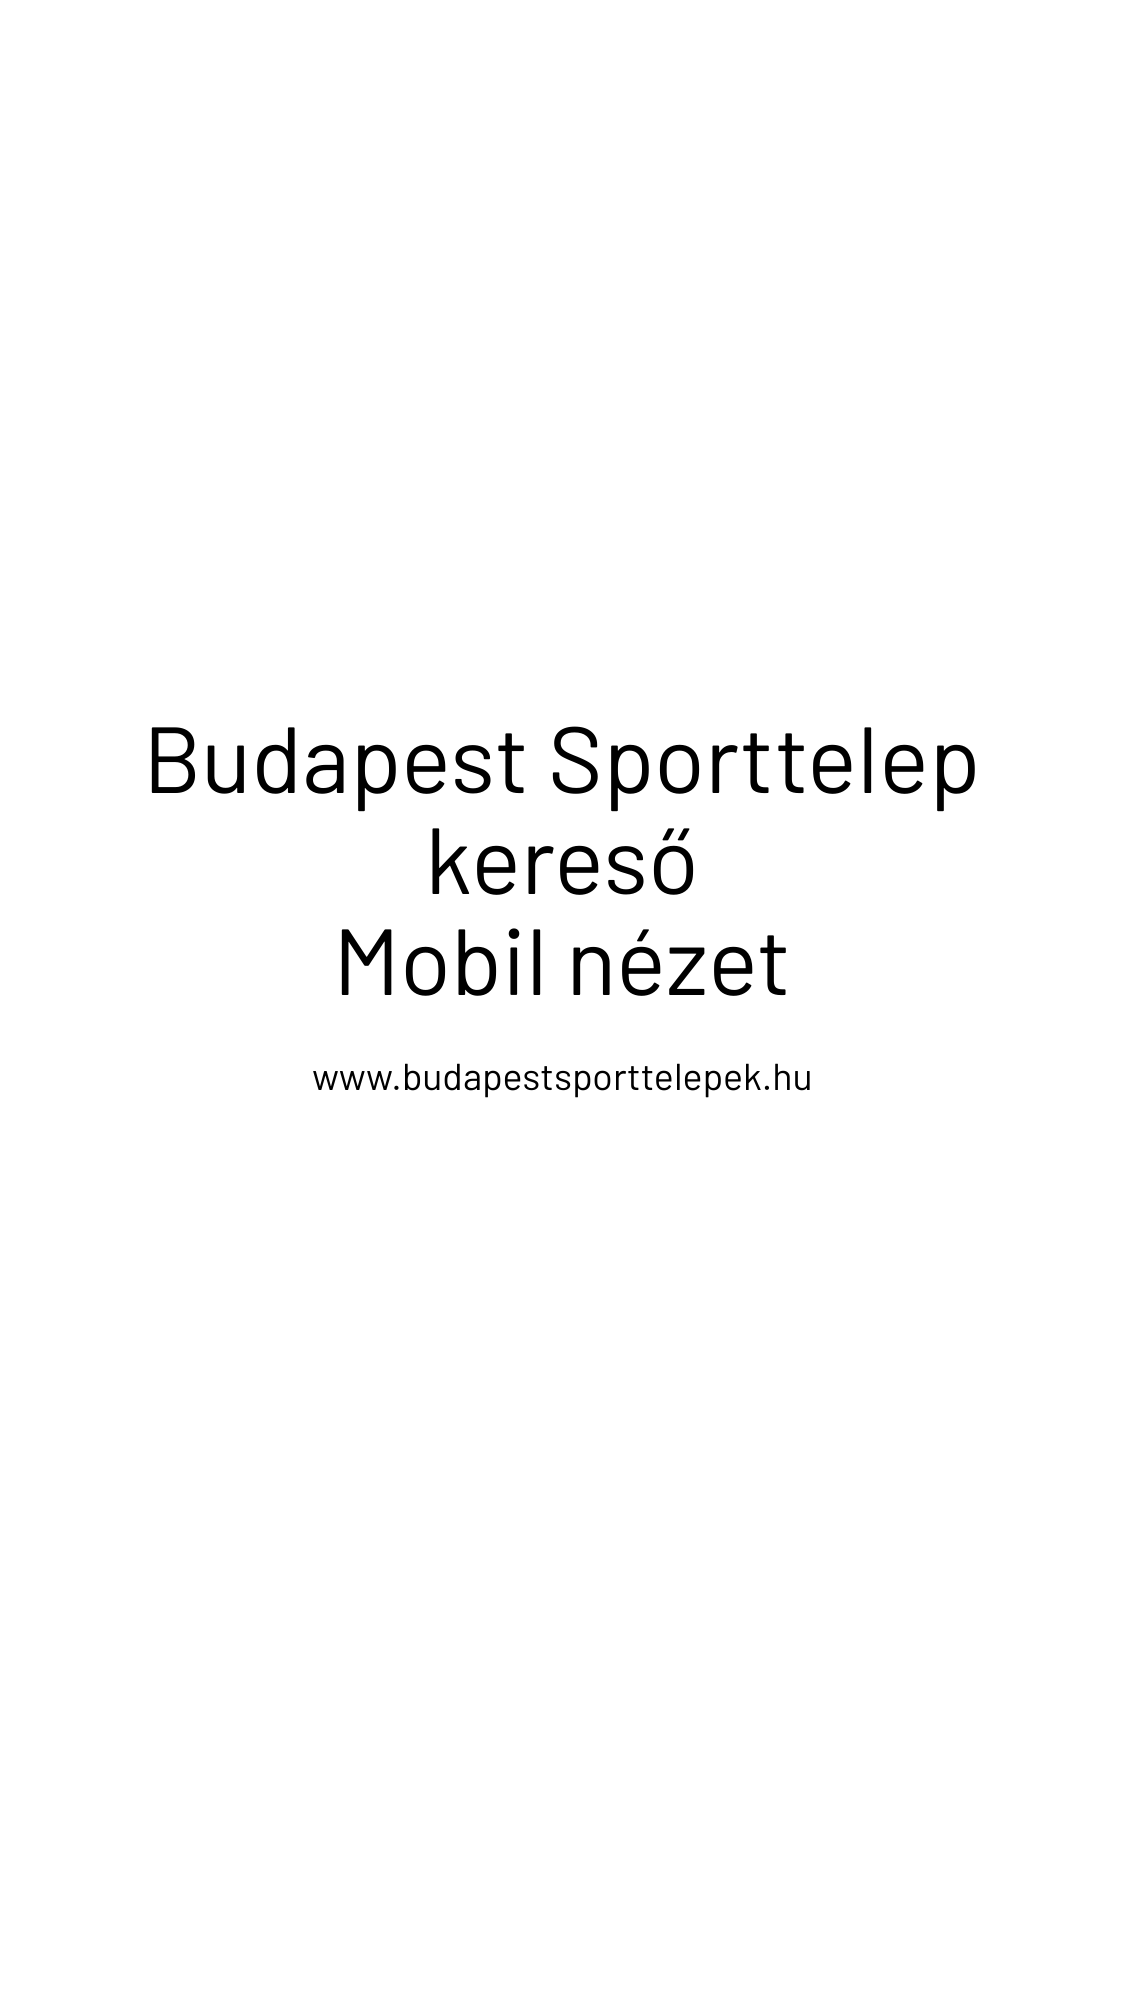

# Budapest Sporttelep kereső Mobil nézet
www.budapestsporttelepek.hu